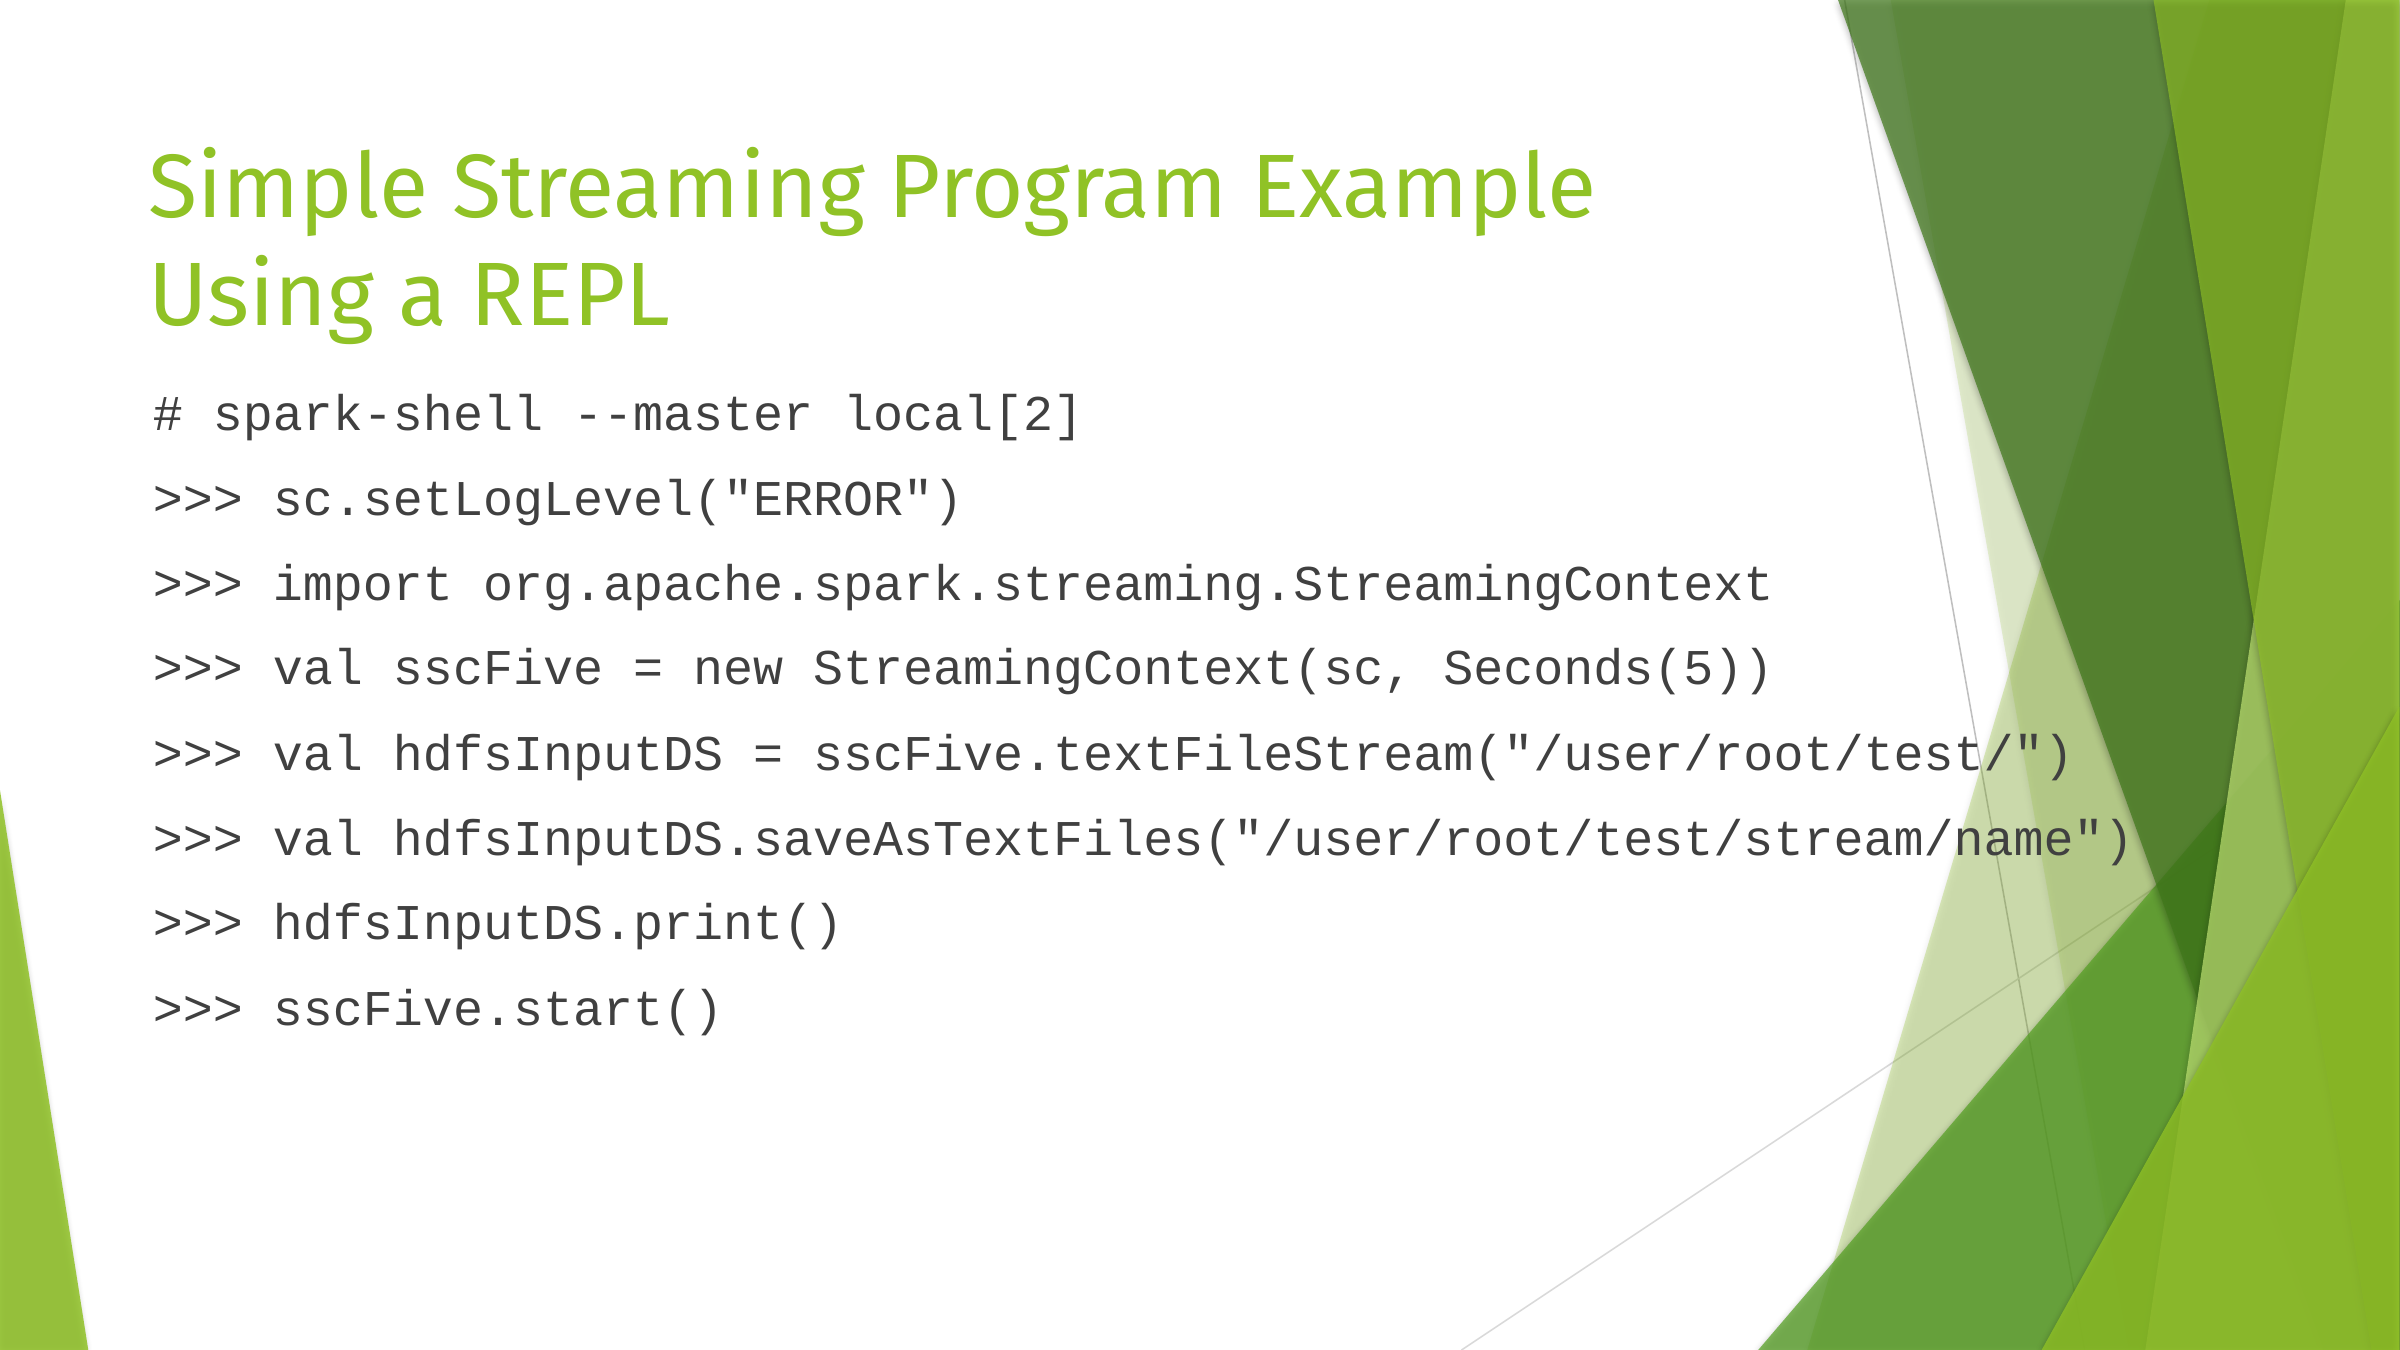

# Simple Streaming Program Example Using a REPL
# spark-shell --master local[2]
>>> sc.setLogLevel("ERROR")
>>> import org.apache.spark.streaming.StreamingContext
>>> val sscFive = new StreamingContext(sc, Seconds(5))
>>> val hdfsInputDS = sscFive.textFileStream("/user/root/test/")
>>> val hdfsInputDS.saveAsTextFiles("/user/root/test/stream/name")
>>> hdfsInputDS.print()
>>> sscFive.start()